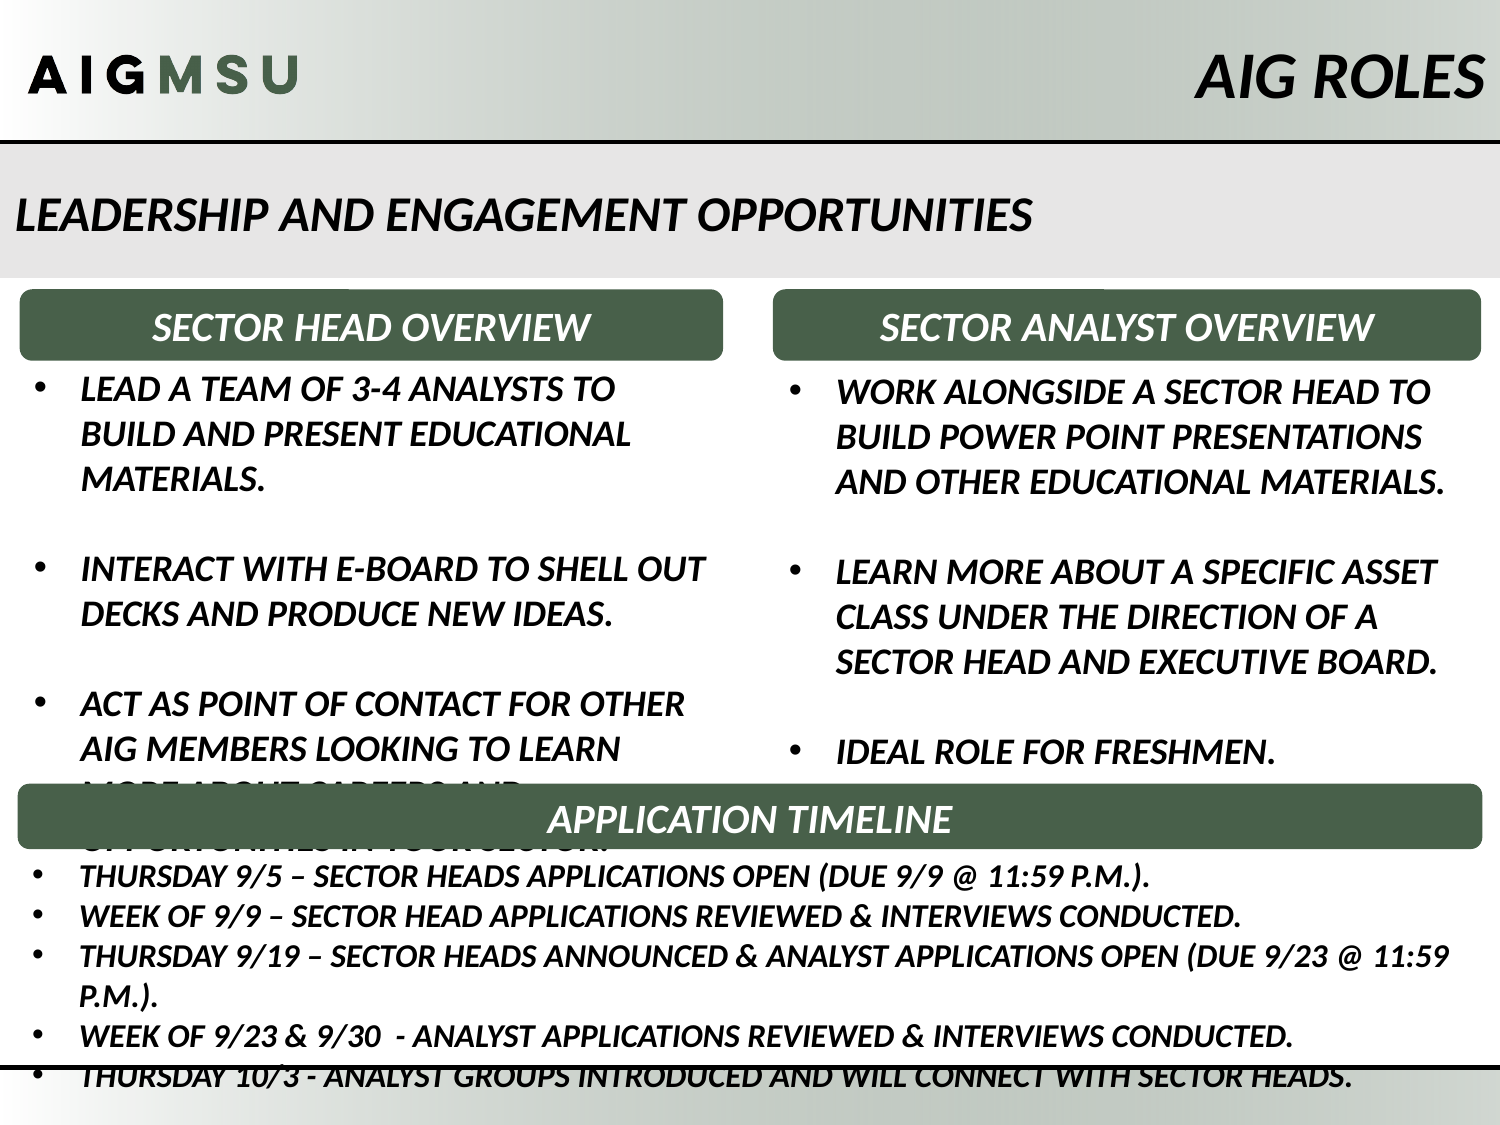

AIG Roles
Leadership and Engagement Opportunities
Sector Head Overview
Sector Analyst Overview
Lead a team of 3-4 analysts to build and present educational materials.

Interact with E-Board to shell out decks and produce new ideas.

Act as point of contact for other AIG members looking to learn more about careers and opportunities in your sector.
Work alongside a sector head to build power point presentations and other educational materials.

Learn more about a specific asset class under the direction of a sector head and executive board.

Ideal role for freshmen.
Application Timeline
Thursday 9/5 – Sector Heads Applications Open (Due 9/9 @ 11:59 p.m.).
Week of 9/9 – Sector Head Applications Reviewed & Interviews Conducted.
Thursday 9/19 – Sector Heads Announced & Analyst Applications Open (Due 9/23 @ 11:59 p.m.).
Week of 9/23 & 9/30  - Analyst Applications Reviewed & Interviews Conducted.
Thursday 10/3 - Analyst Groups Introduced and will connect with Sector Heads.